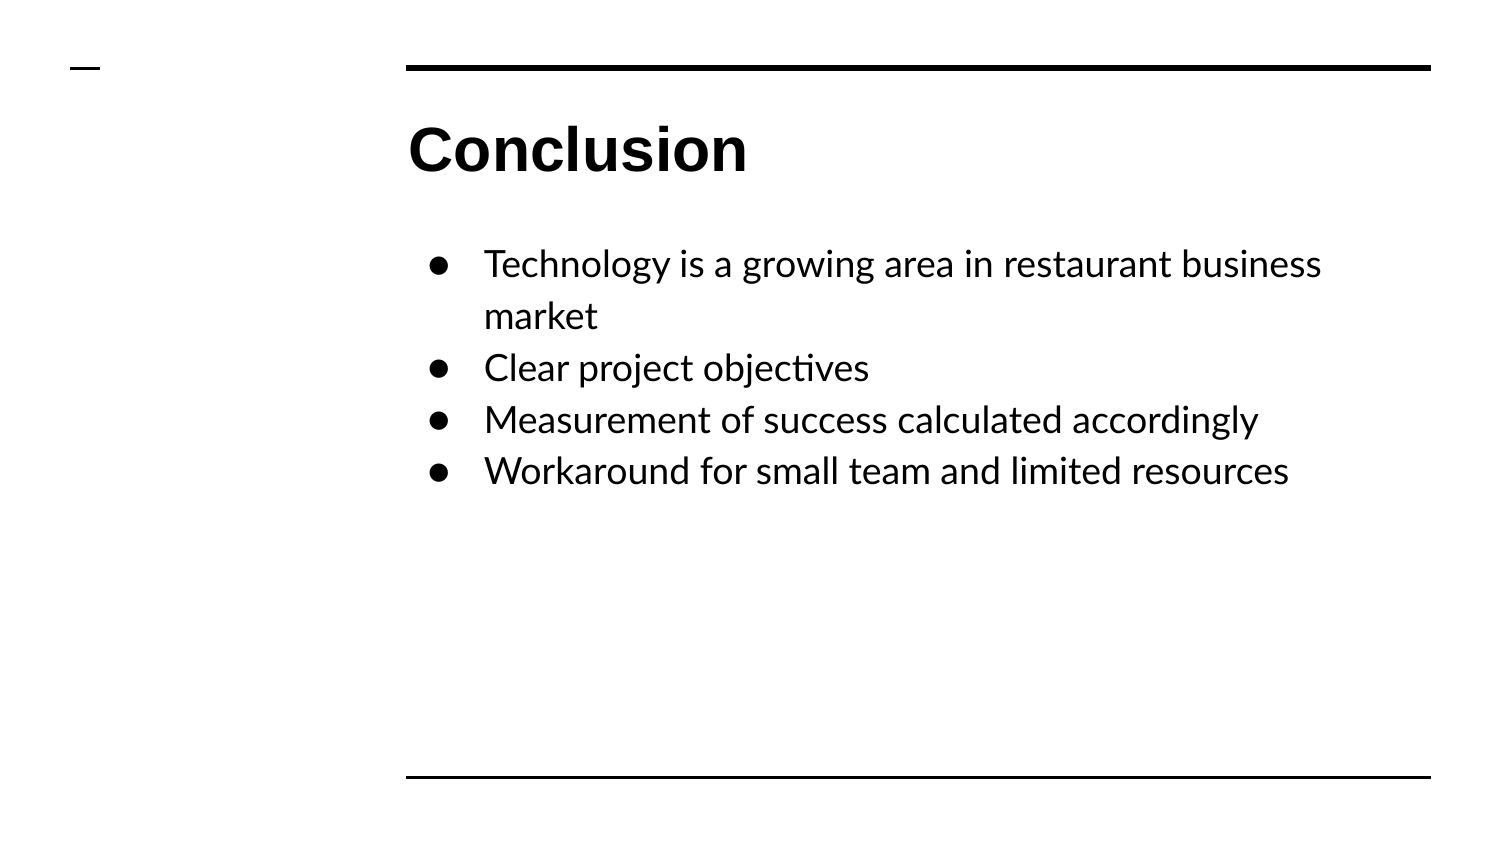

# Conclusion

Technology is a growing area in restaurant business market
Clear project objectives
Measurement of success calculated accordingly
Workaround for small team and limited resources